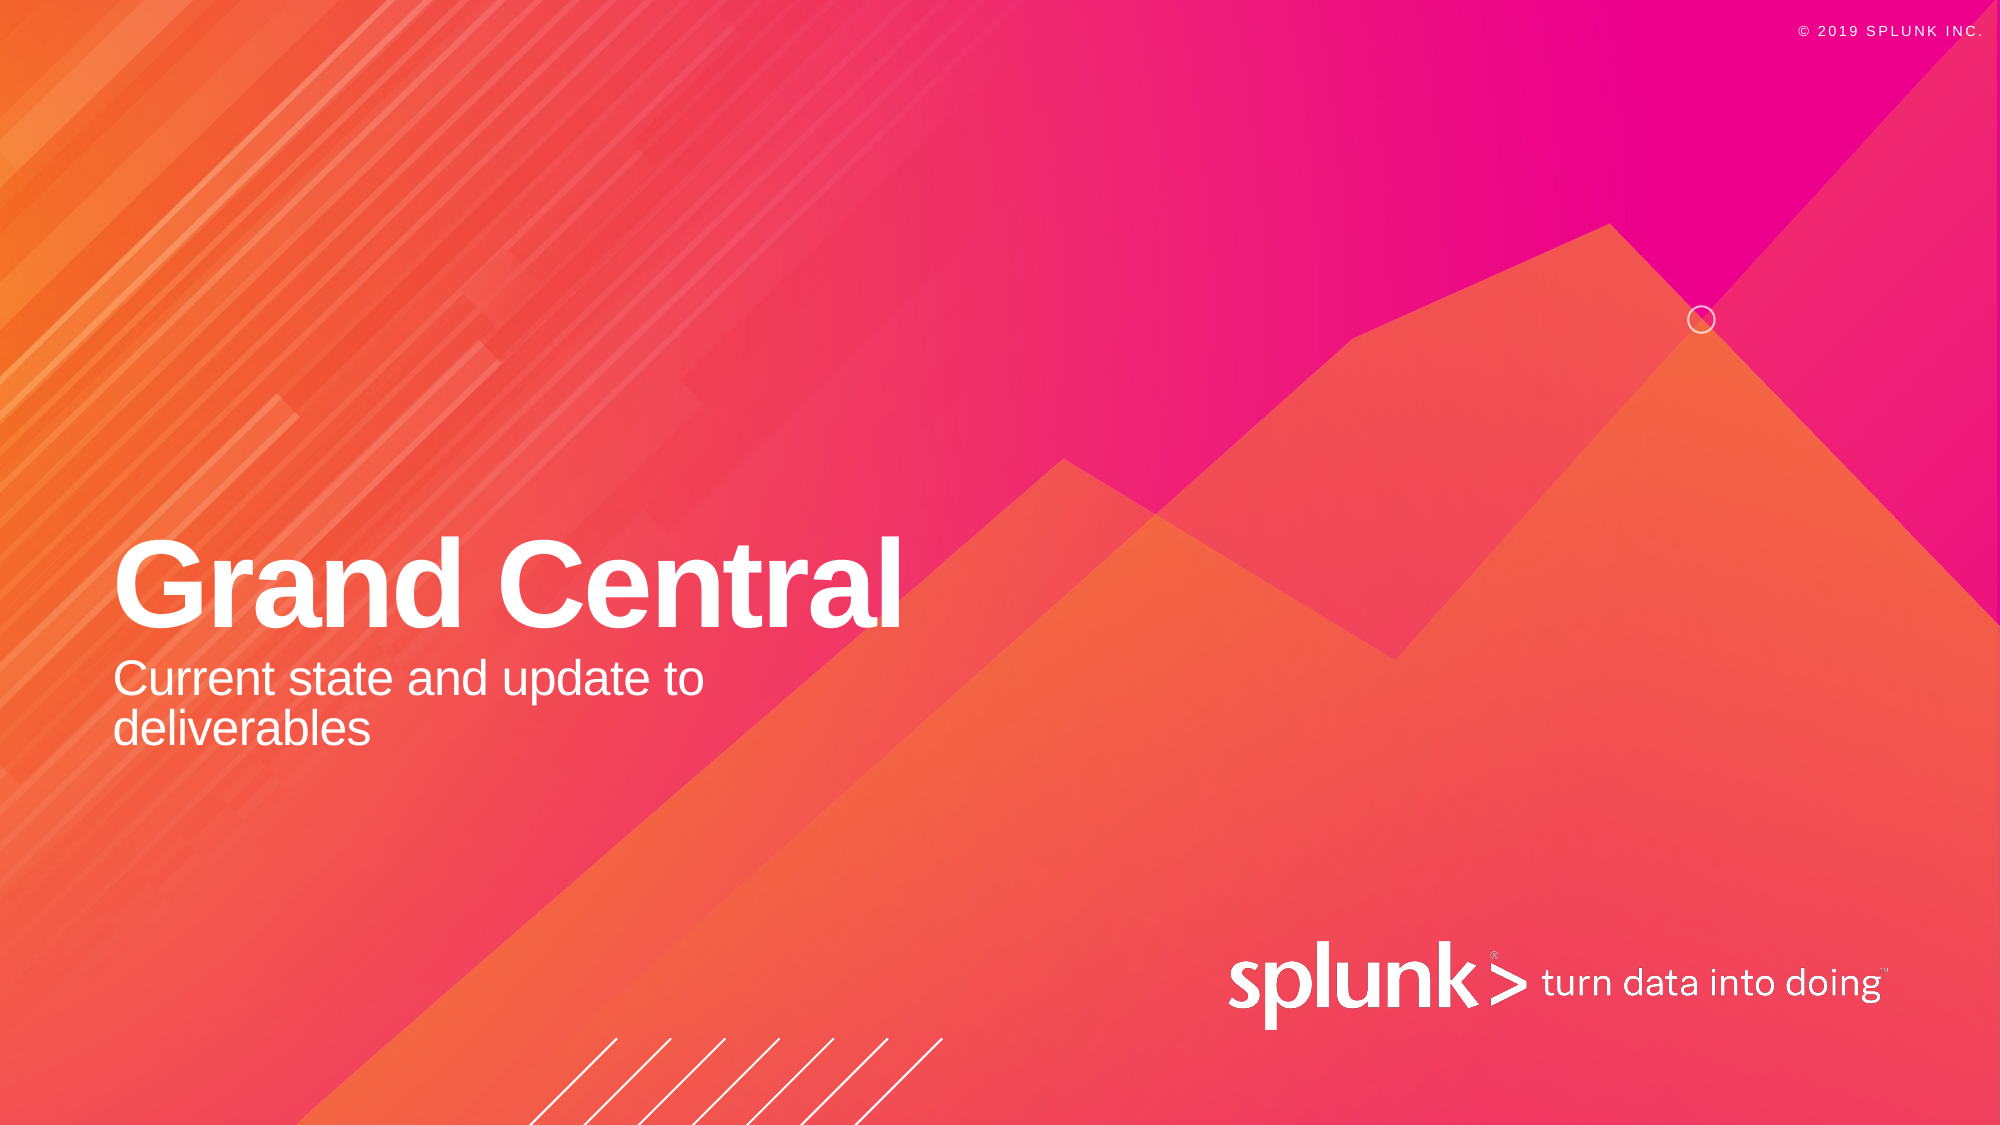

# Grand Central
Current state and update to deliverables